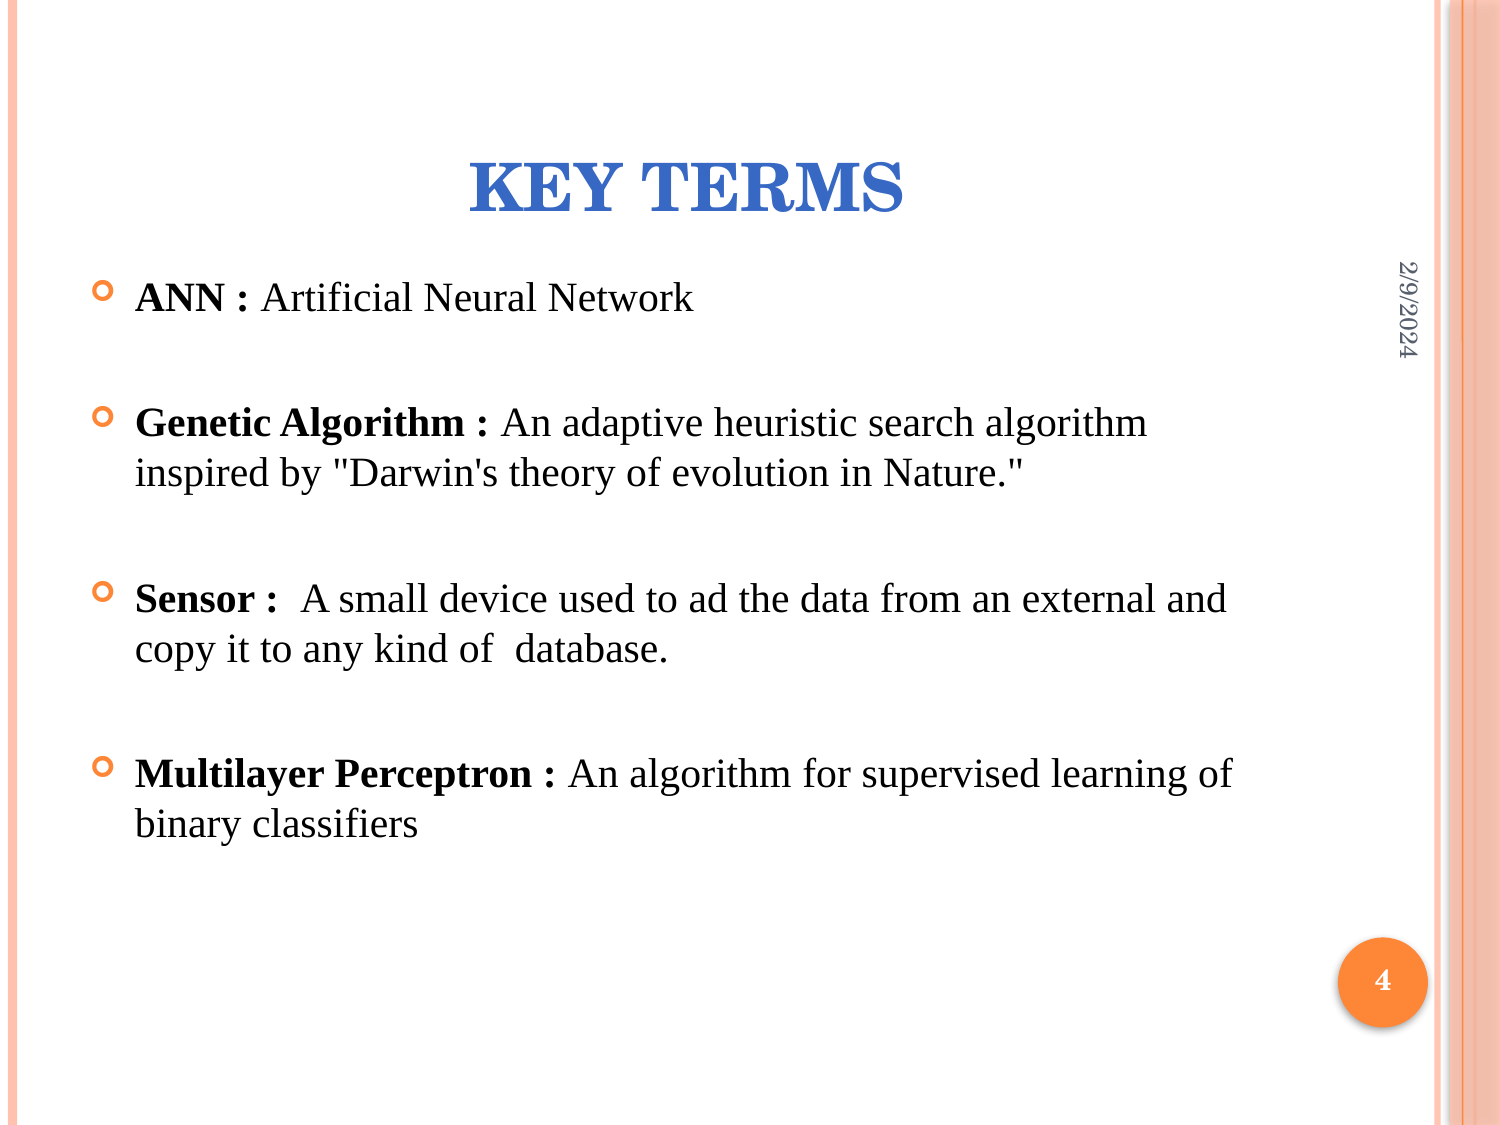

# Key Terms
2/9/2024
ANN : Artificial Neural Network

Genetic Algorithm : An adaptive heuristic search algorithm inspired by "Darwin's theory of evolution in Nature."

Sensor :  A small device used to ad the data from an external and copy it to any kind of  database.

Multilayer Perceptron : An algorithm for supervised learning of binary classifiers
4